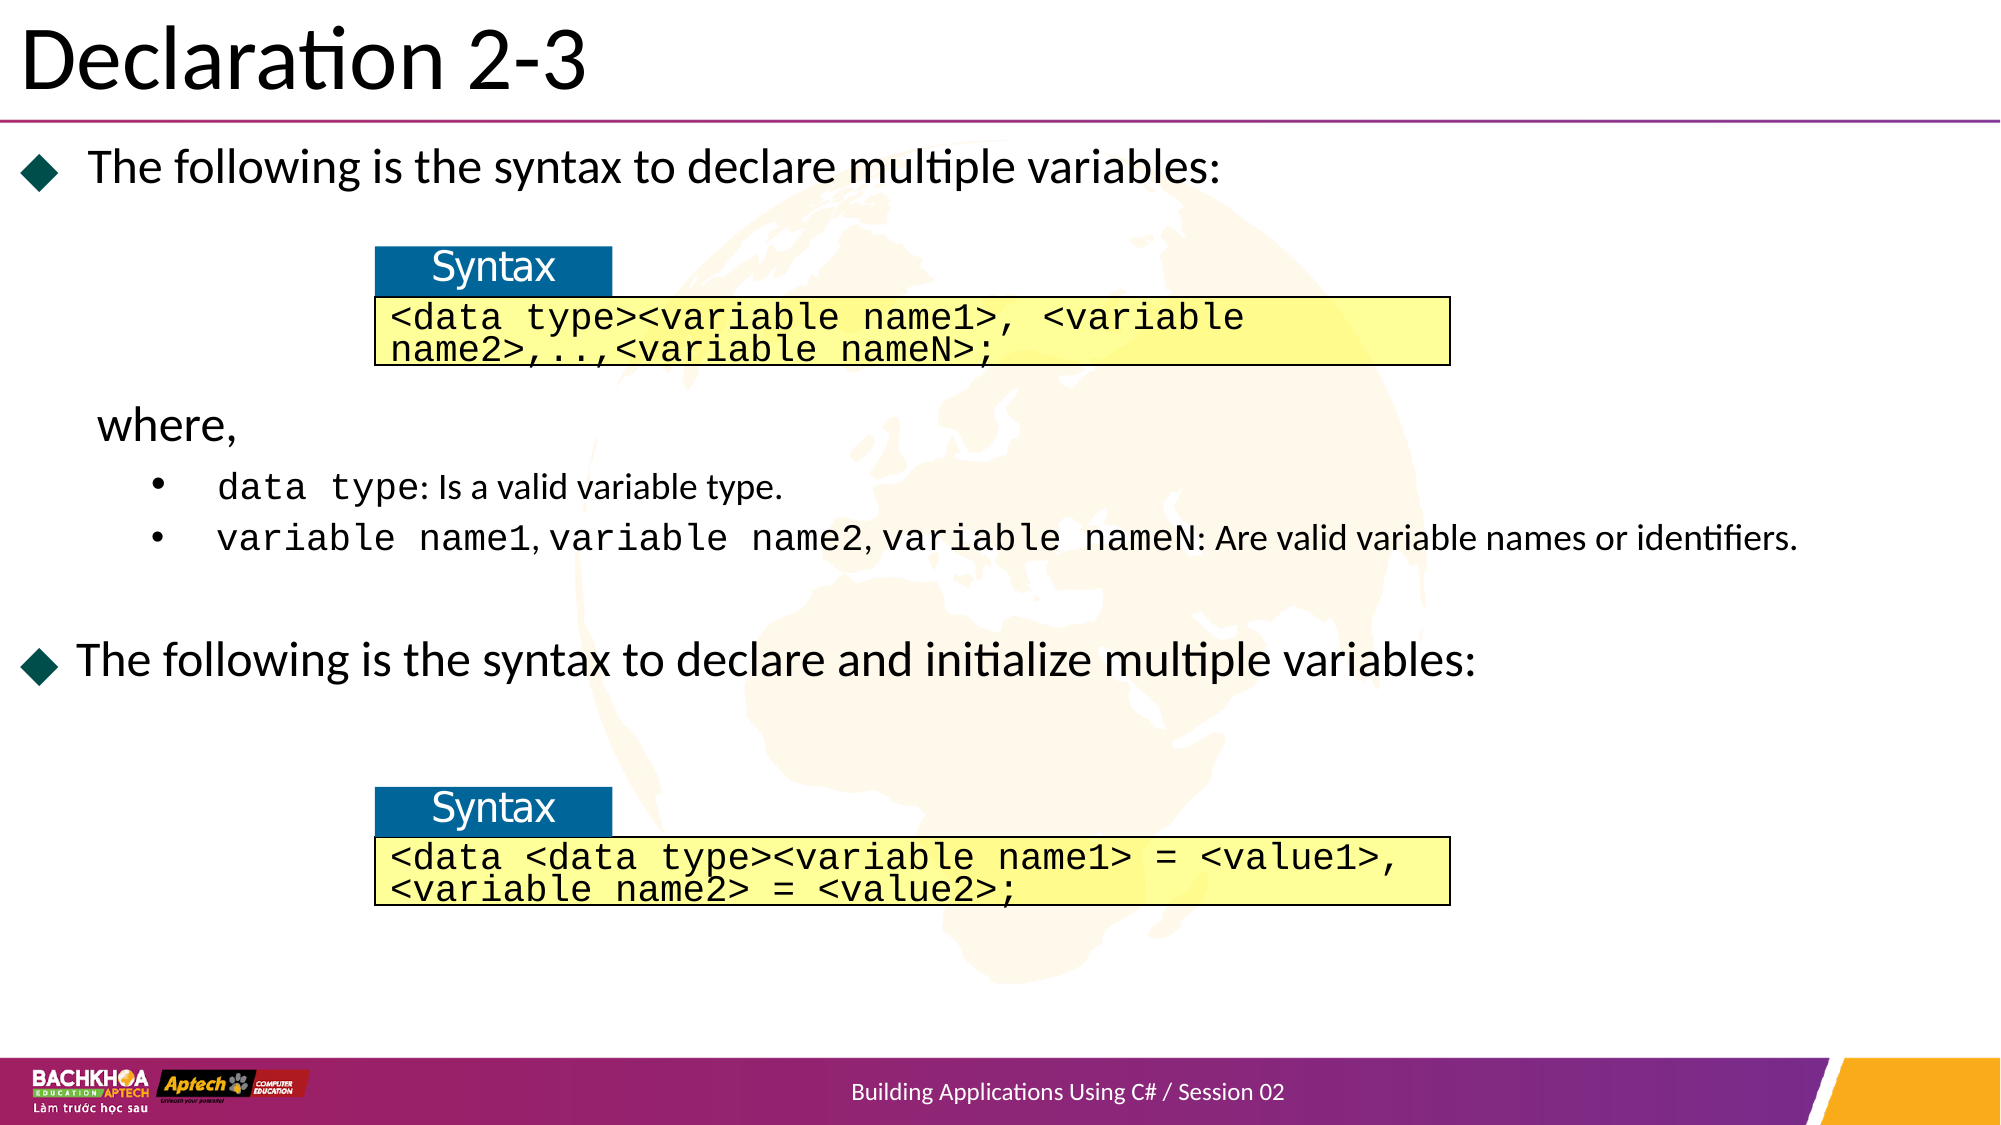

# Declaration 2-3
 The following is the syntax to declare multiple variables:

 where,
 data type: Is a valid variable type.
 variable name1, variable name2, variable nameN: Are valid variable names or identifiers.

The following is the syntax to declare and initialize multiple variables:

Syntax
<data type><variable name1>, <variable name2>,..,<variable nameN>;
Syntax
<data <data type><variable name1> = <value1>, <variable name2> = <value2>;

Building Applications Using C# / Session 02